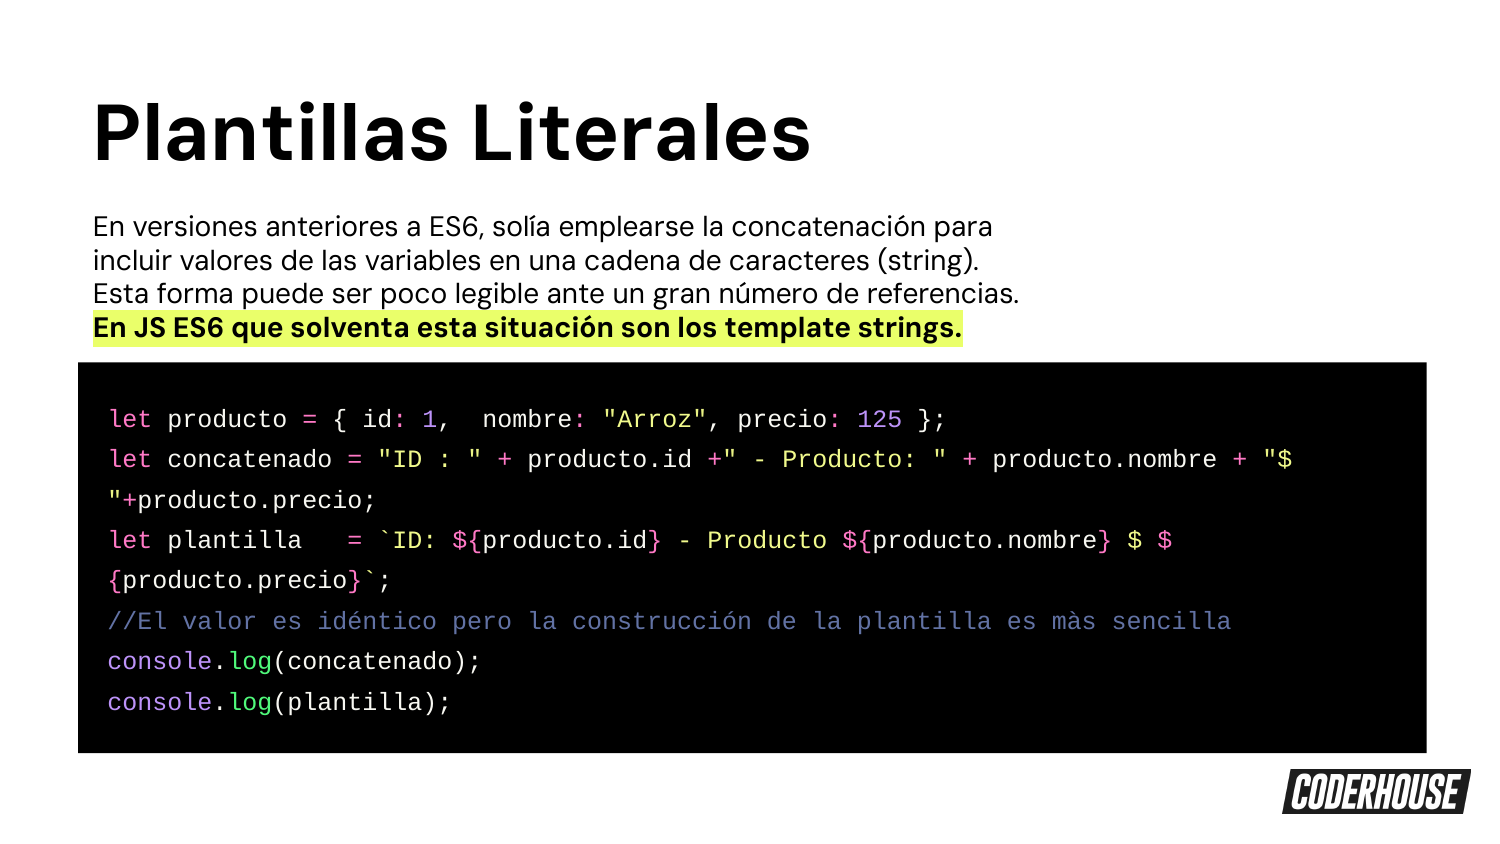

Plantillas Literales
En versiones anteriores a ES6, solía emplearse la concatenación para incluir valores de las variables en una cadena de caracteres (string). Esta forma puede ser poco legible ante un gran número de referencias. En JS ES6 que solventa esta situación son los template strings.
let producto = { id: 1,  nombre: "Arroz", precio: 125 };
let concatenado = "ID : " + producto.id +" - Producto: " + producto.nombre + "$ "+producto.precio;
let plantilla   = `ID: ${producto.id} - Producto ${producto.nombre} $ ${producto.precio}`;
//El valor es idéntico pero la construcción de la plantilla es màs sencilla
console.log(concatenado);
console.log(plantilla);